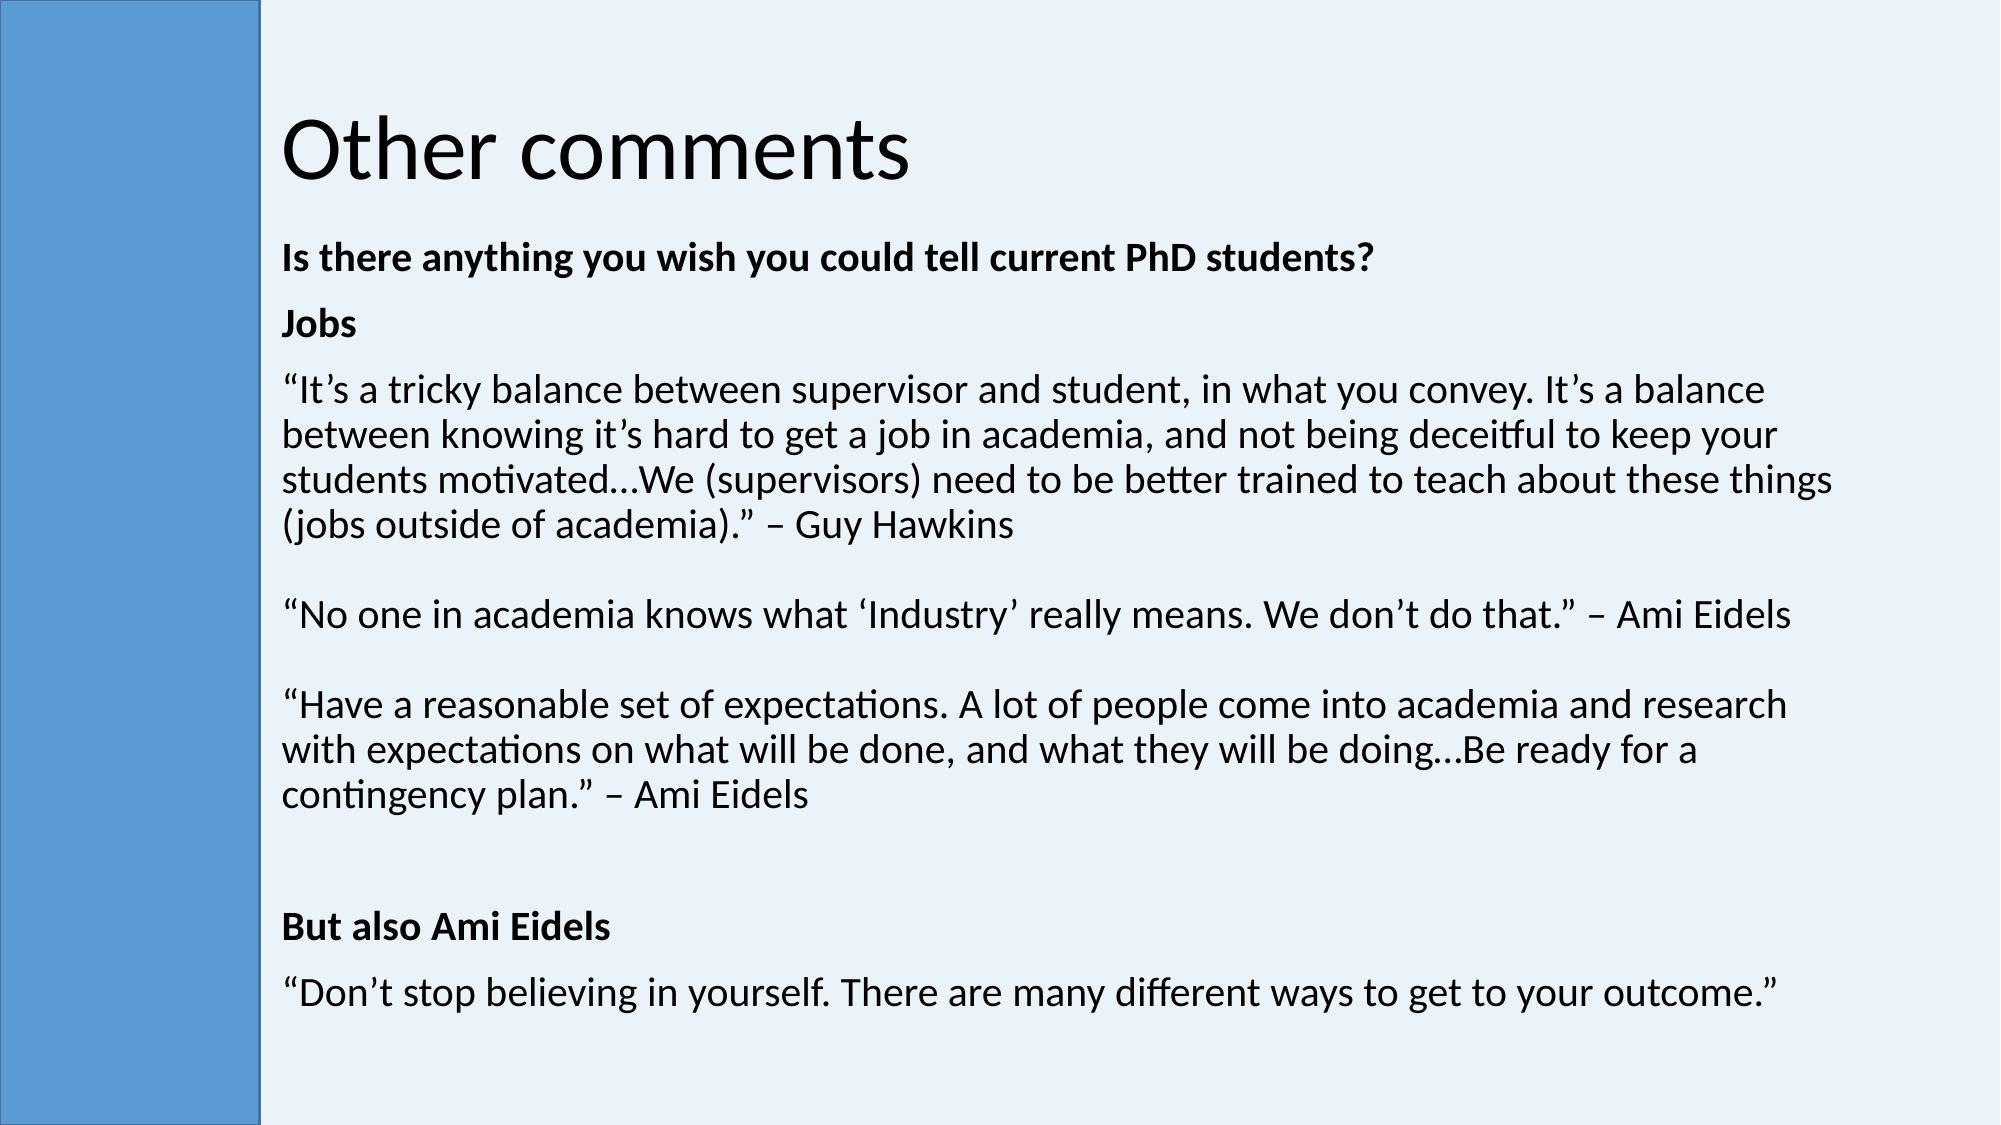

# Other comments
Is there anything you wish you could tell current PhD students?
Jobs
“It’s a tricky balance between supervisor and student, in what you convey. It’s a balance between knowing it’s hard to get a job in academia, and not being deceitful to keep your students motivated…We (supervisors) need to be better trained to teach about these things (jobs outside of academia).” – Guy Hawkins
“No one in academia knows what ‘Industry’ really means. We don’t do that.” – Ami Eidels
“Have a reasonable set of expectations. A lot of people come into academia and research with expectations on what will be done, and what they will be doing…Be ready for a contingency plan.” – Ami Eidels

But also Ami Eidels
“Don’t stop believing in yourself. There are many different ways to get to your outcome.”